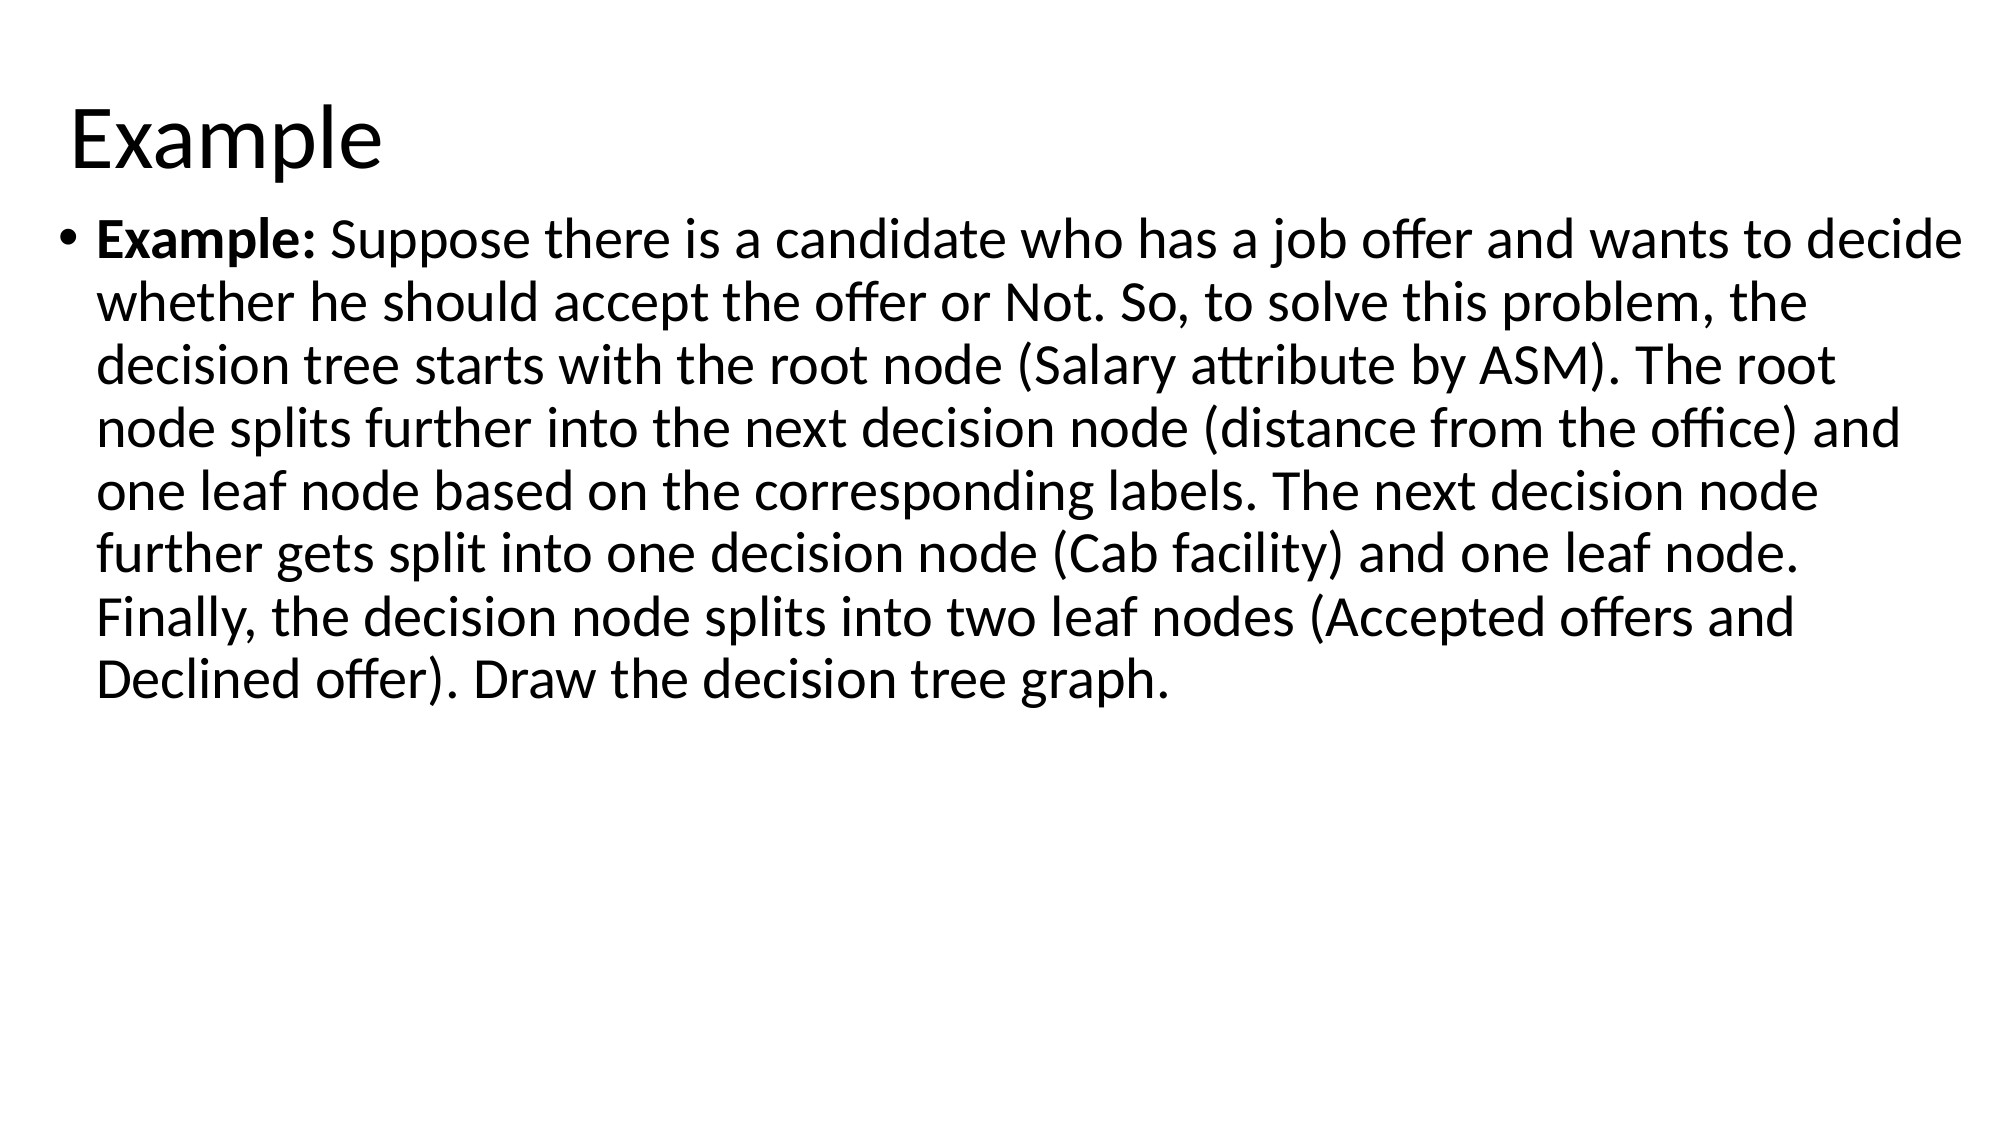

# Example
Example: Suppose there is a candidate who has a job offer and wants to decide whether he should accept the offer or Not. So, to solve this problem, the decision tree starts with the root node (Salary attribute by ASM). The root node splits further into the next decision node (distance from the office) and one leaf node based on the corresponding labels. The next decision node further gets split into one decision node (Cab facility) and one leaf node. Finally, the decision node splits into two leaf nodes (Accepted offers and Declined offer). Draw the decision tree graph.